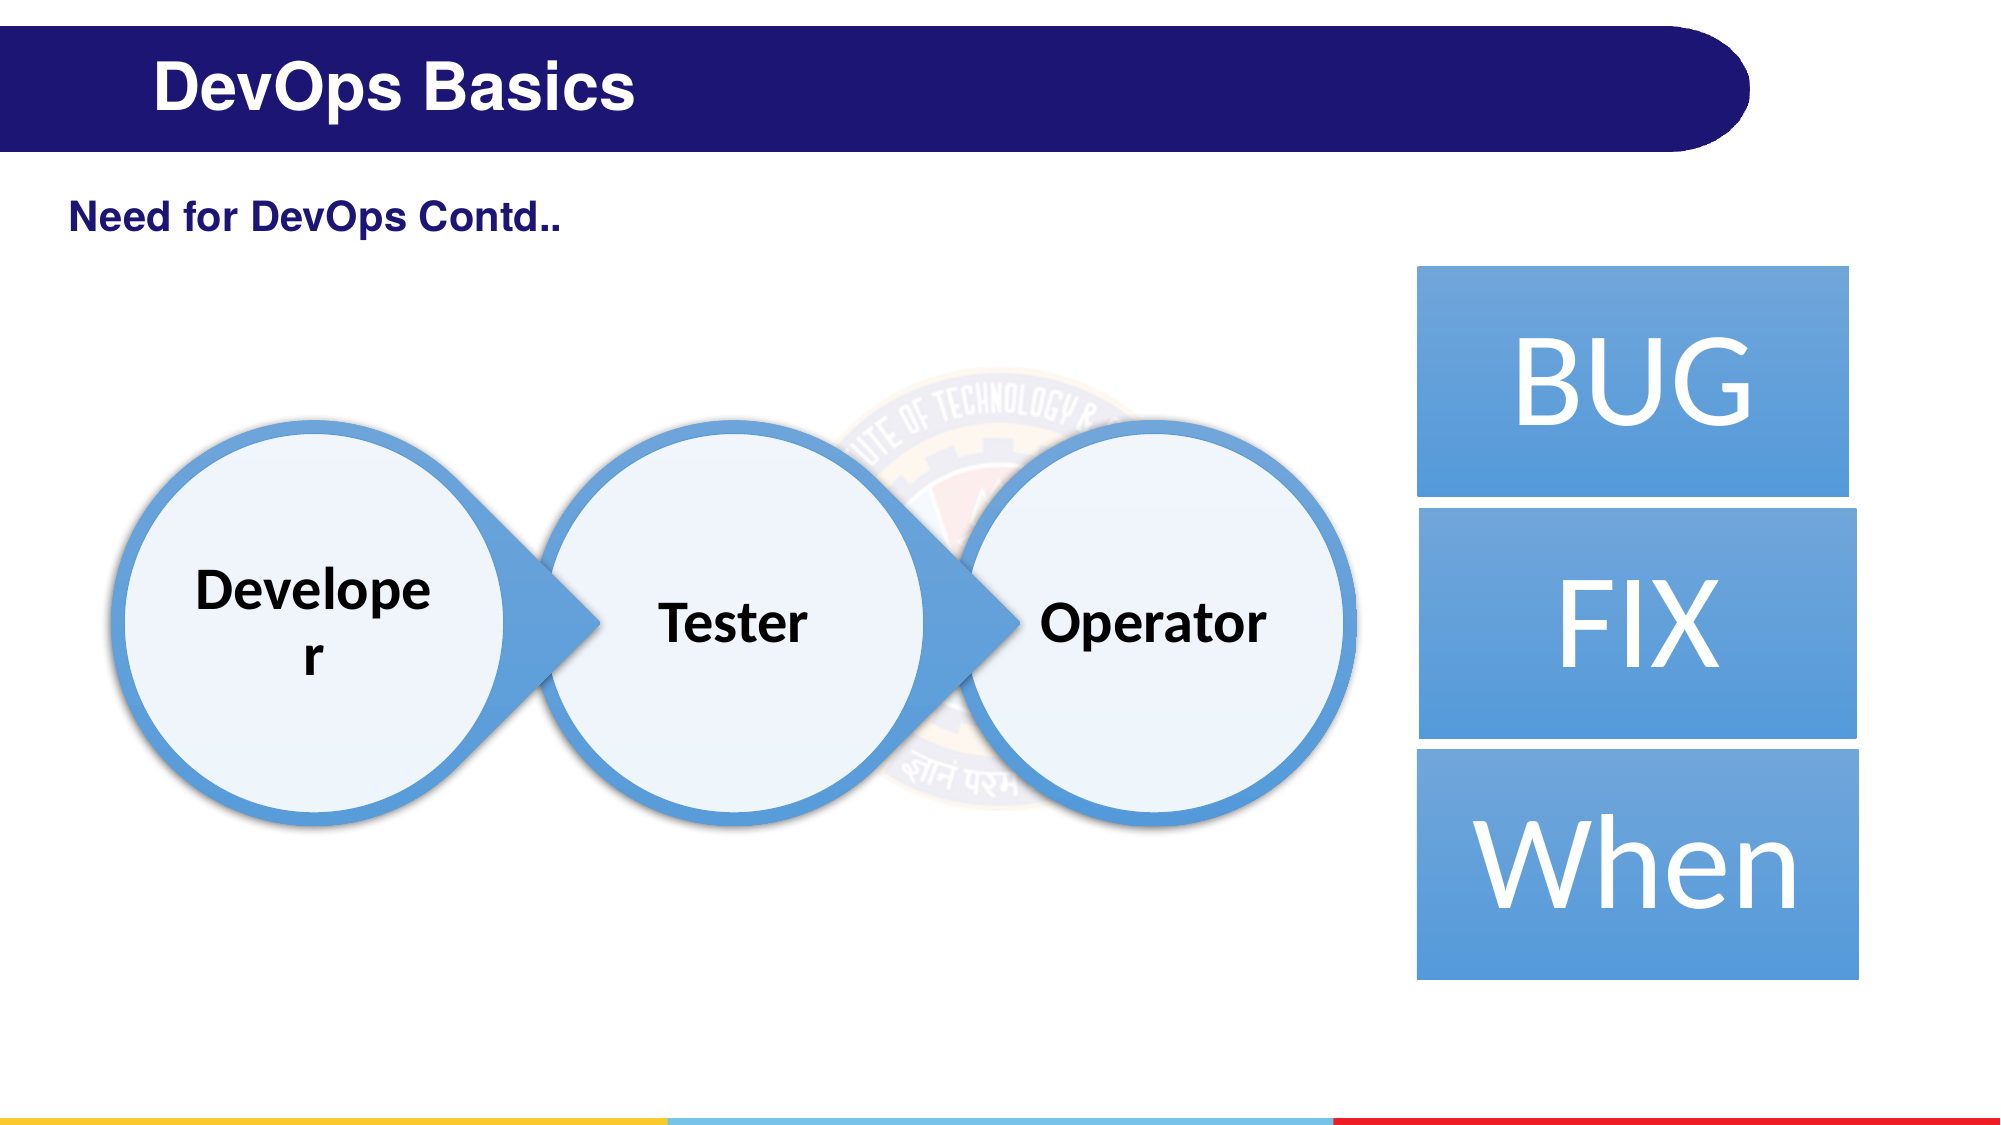

# DevOps Basics
Need for DevOps Contd..
Operator
Tester
Developer
BUG
FIX
When